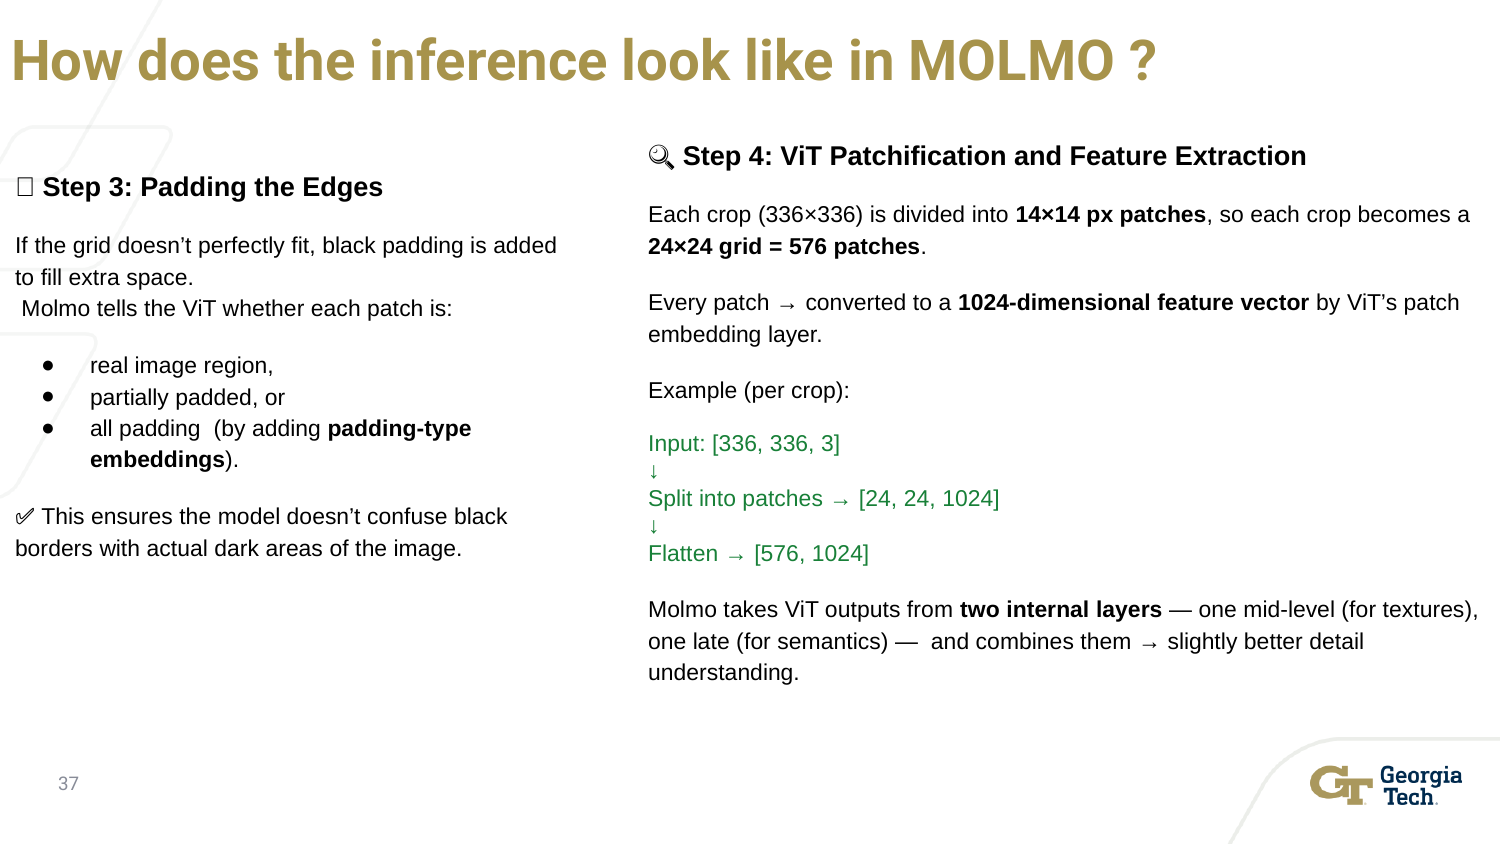

# How does the inference look like in MOLMO ?
🔍 Step 4: ViT Patchification and Feature Extraction
Each crop (336×336) is divided into 14×14 px patches, so each crop becomes a 24×24 grid = 576 patches.
Every patch → converted to a 1024-dimensional feature vector by ViT’s patch embedding layer.
Example (per crop):
Input: [336, 336, 3]
↓
Split into patches → [24, 24, 1024]
↓
Flatten → [576, 1024]
Molmo takes ViT outputs from two internal layers — one mid-level (for textures), one late (for semantics) —  and combines them → slightly better detail understanding.
🧱 Step 3: Padding the Edges
If the grid doesn’t perfectly fit, black padding is added to fill extra space.
 Molmo tells the ViT whether each patch is:
real image region,
partially padded, or
all padding  (by adding padding-type embeddings).
✅ This ensures the model doesn’t confuse black borders with actual dark areas of the image.
37